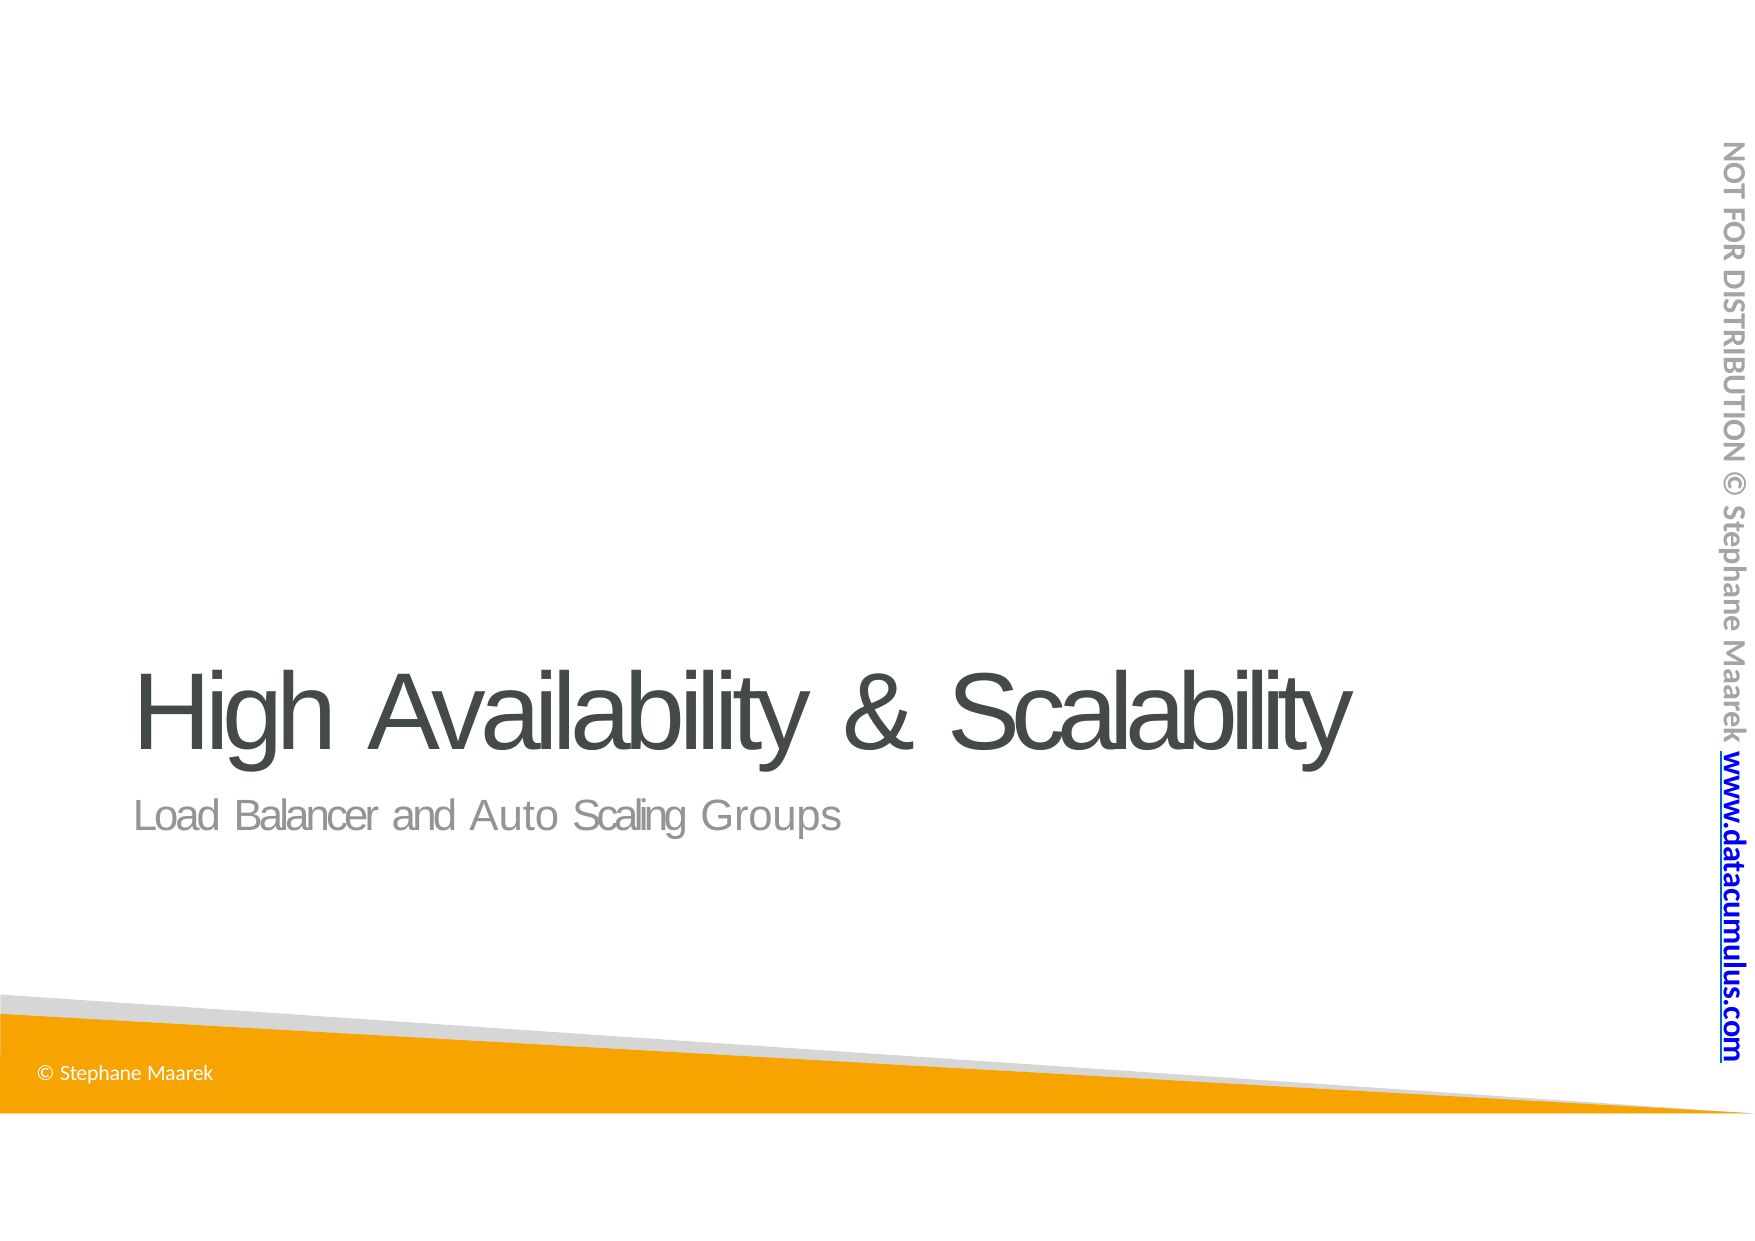

NOT FOR DISTRIBUTION © Stephane Maarek www.datacumulus.com
# High Availability & Scalability
Load Balancer and Auto Scaling Groups
© Stephane Maarek